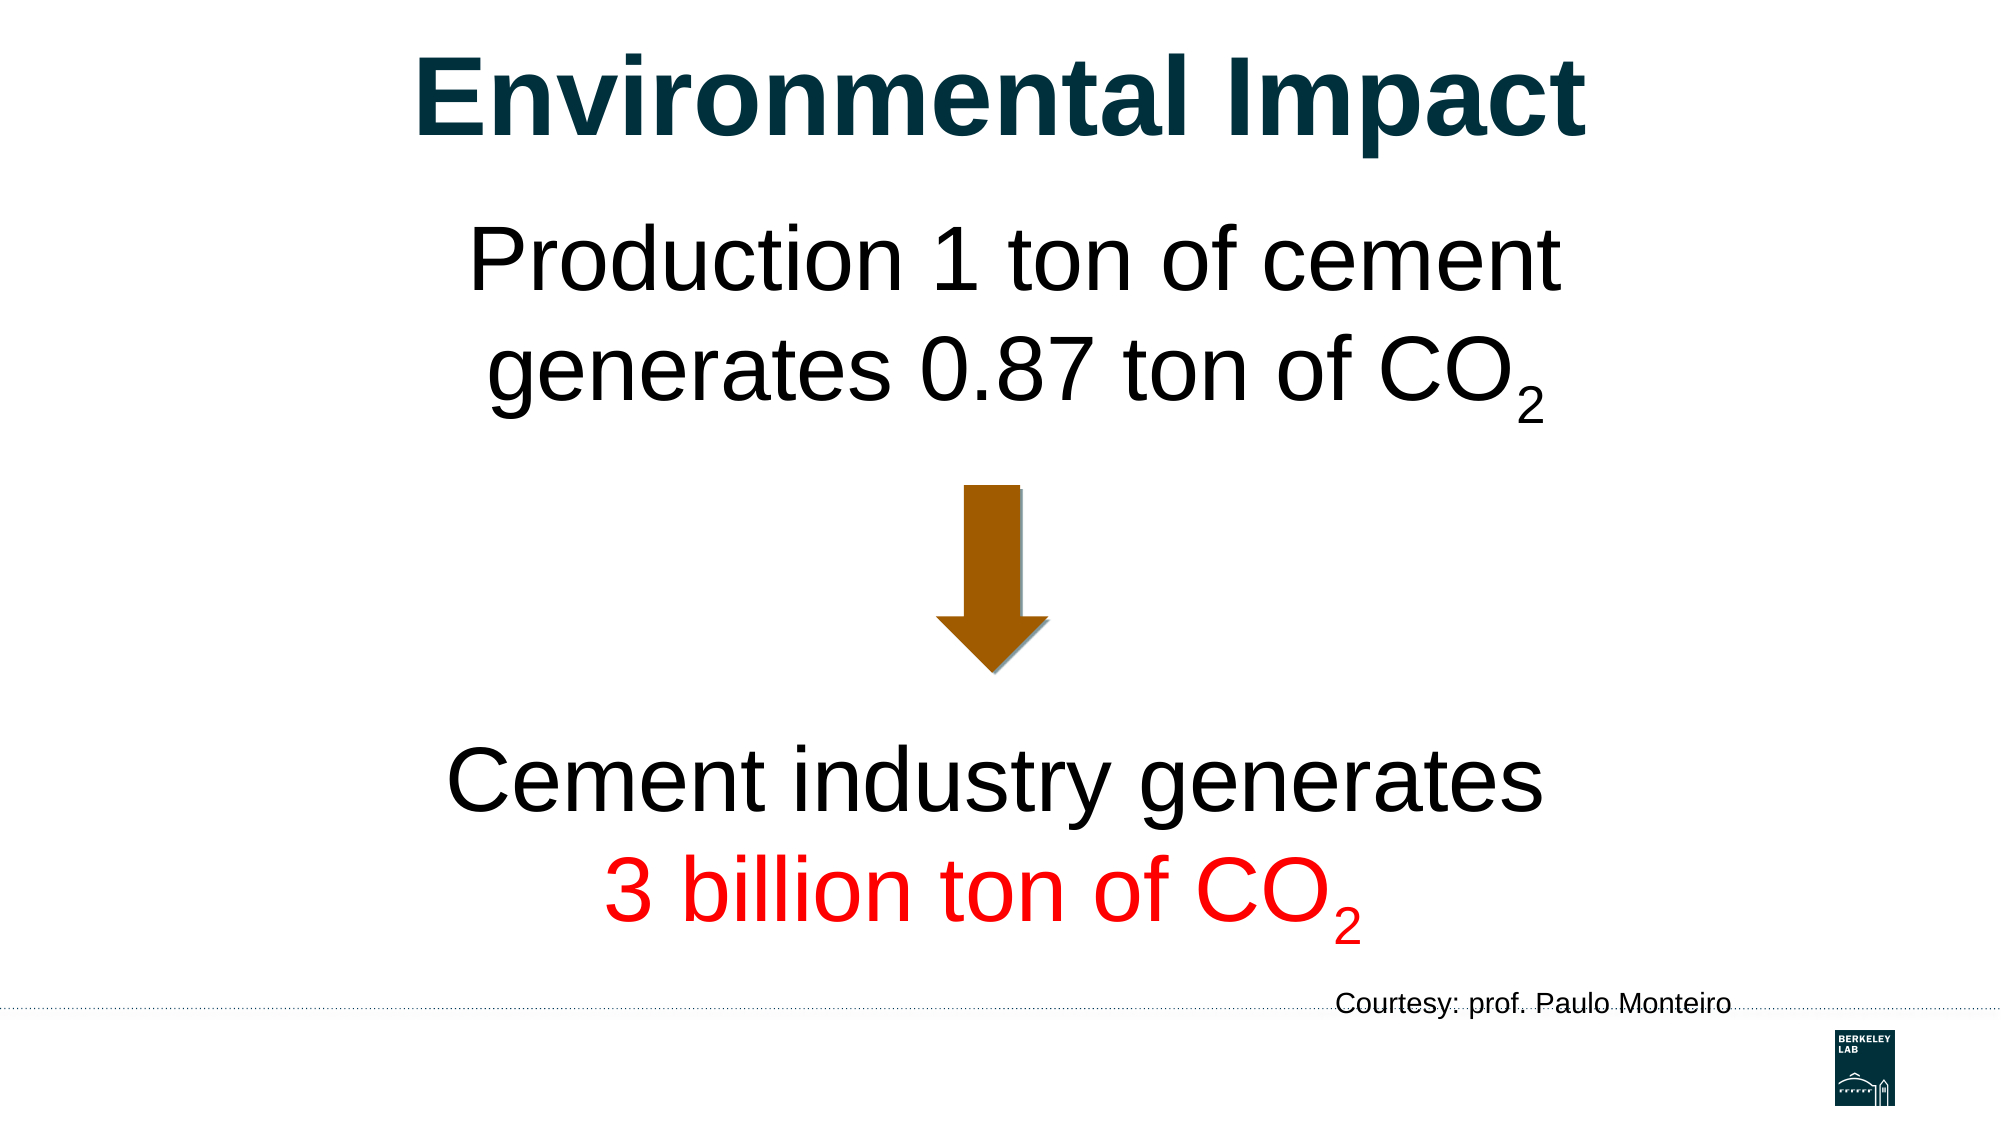

# Environmental Impact
Production 1 ton of cement generates 0.87 ton of CO2

Cement industry generates
 3 billion ton of CO2
Courtesy: prof. Paulo Monteiro